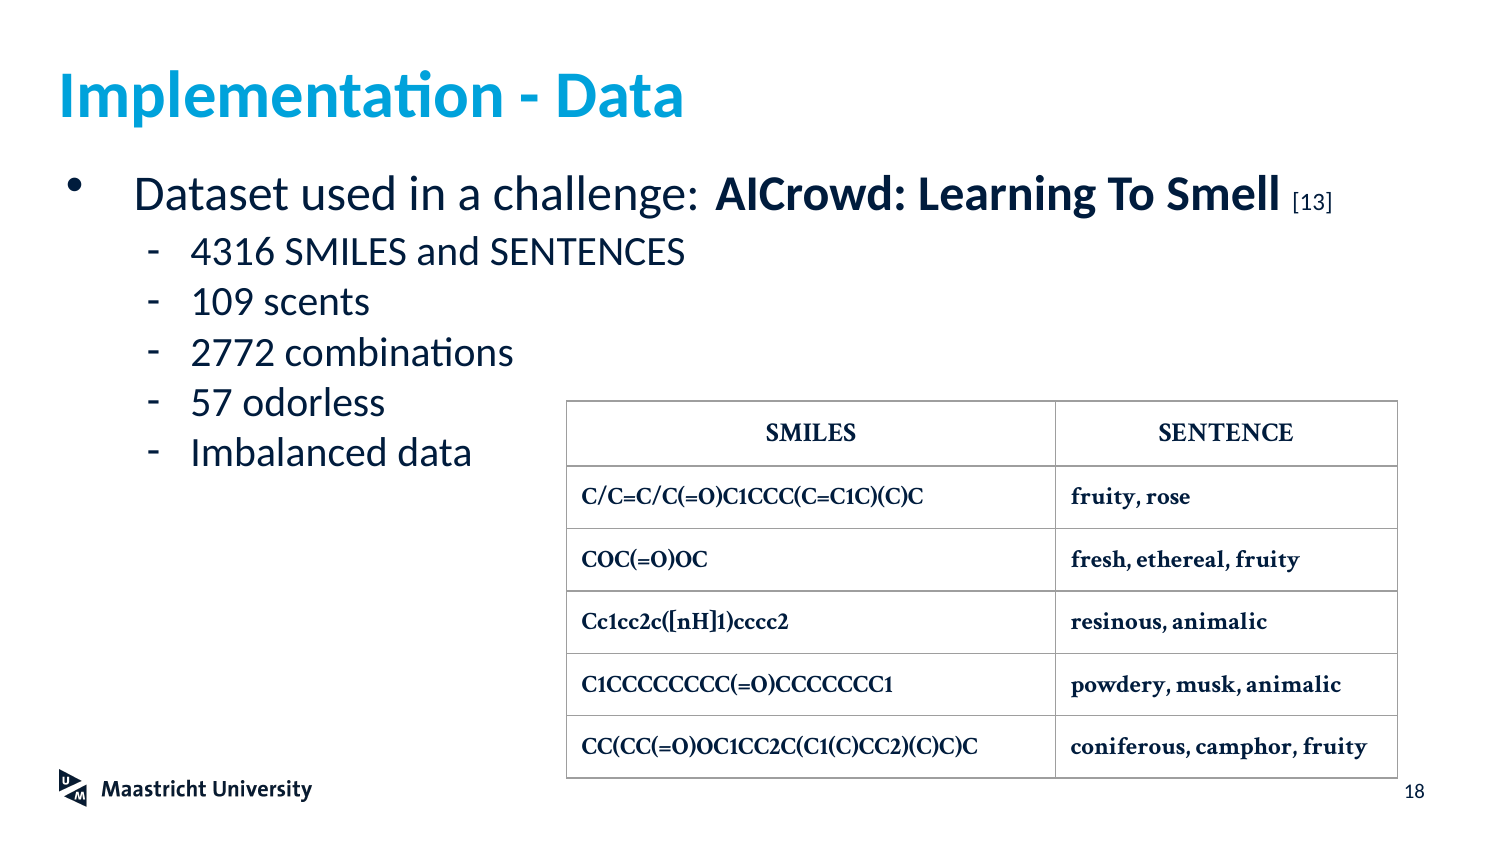

# Implementation - Data
Dataset used in a challenge: AICrowd: Learning To Smell [13]
4316 SMILES and SENTENCES
109 scents
2772 combinations
57 odorless
Imbalanced data

| SMILES | SENTENCE |
| --- | --- |
| C/C=C/C(=O)C1CCC(C=C1C)(C)C | fruity, rose |
| COC(=O)OC | fresh, ethereal, fruity |
| Cc1cc2c([nH]1)cccc2 | resinous, animalic |
| C1CCCCCCCC(=O)CCCCCCC1 | powdery, musk, animalic |
| CC(CC(=O)OC1CC2C(C1(C)CC2)(C)C)C | coniferous, camphor, fruity |
18